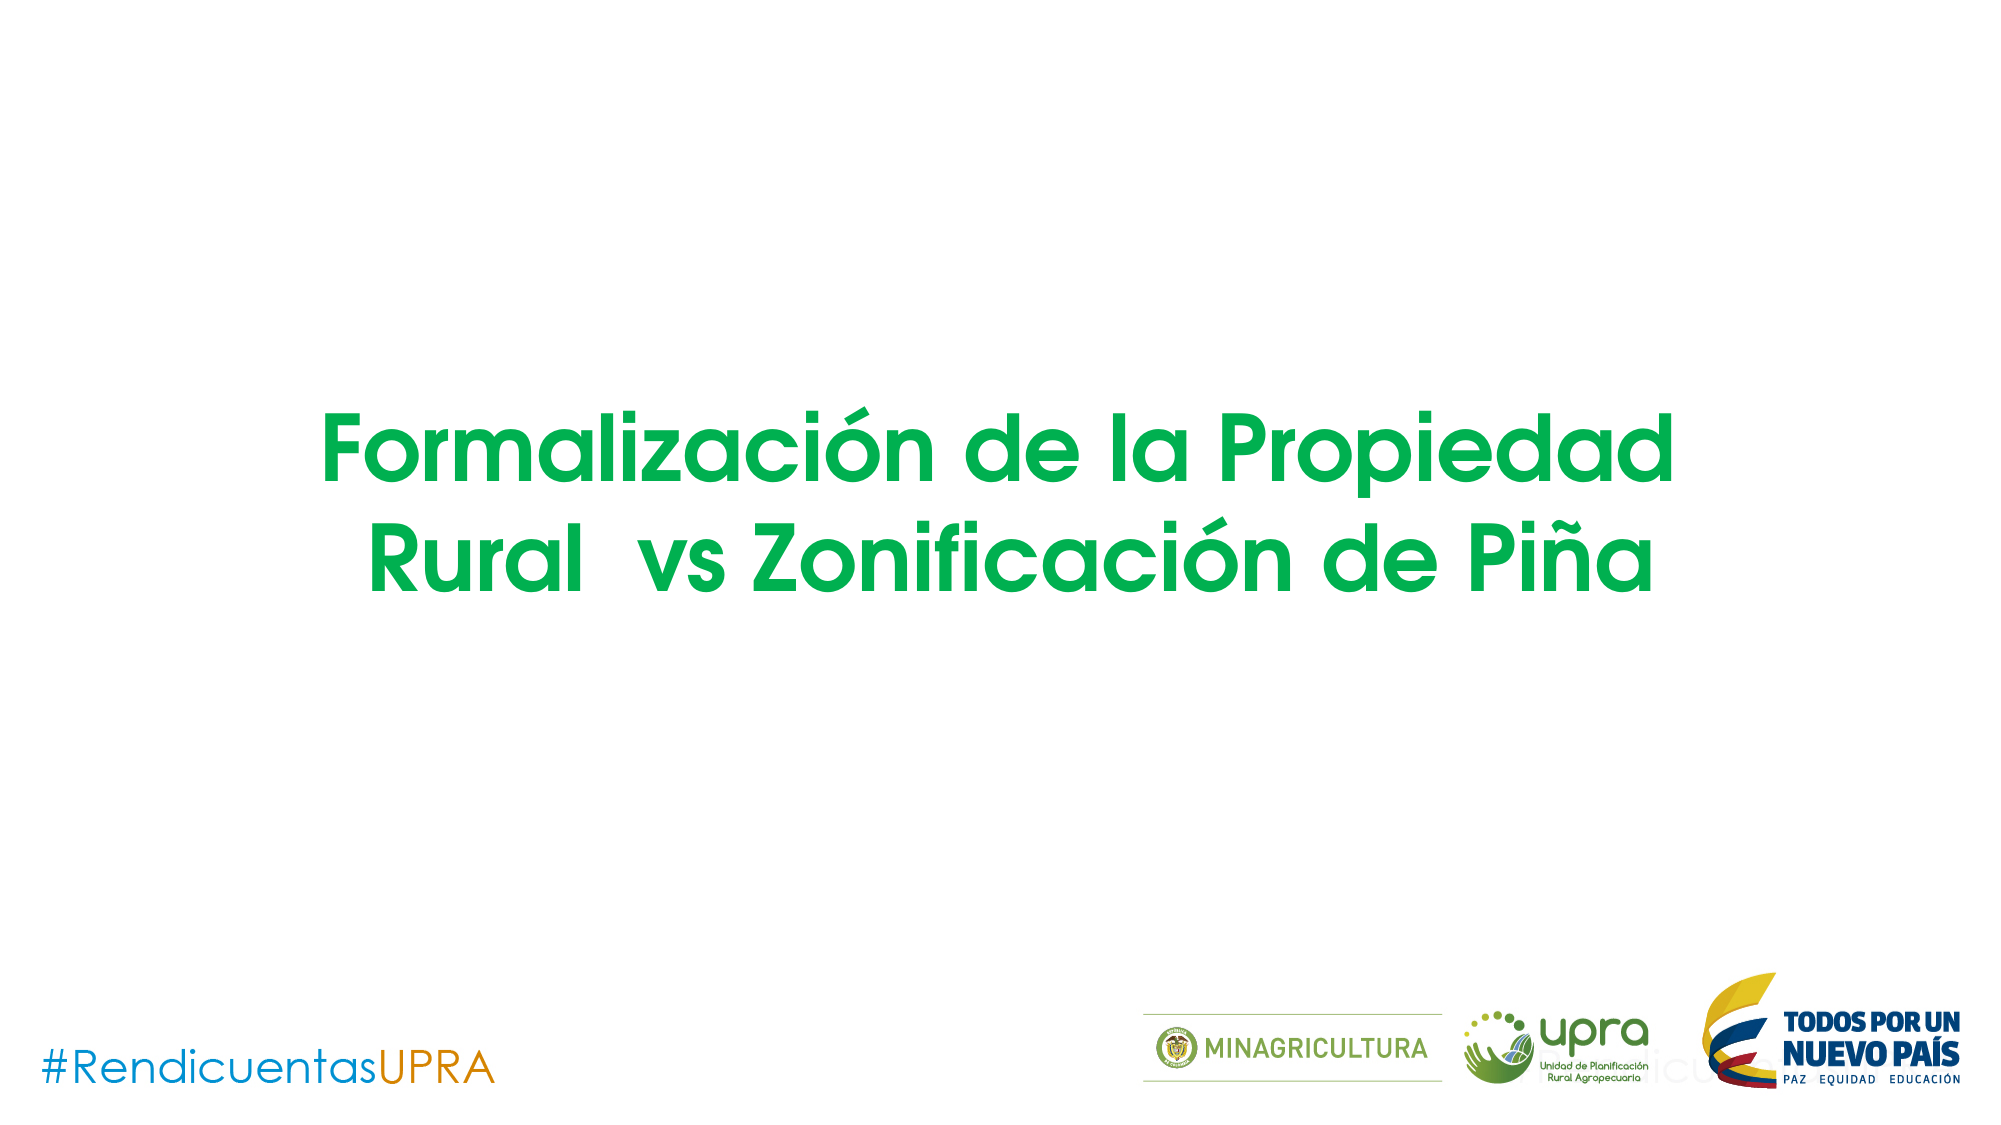

Formalización de la Propiedad
Rural  vs Zonificación de Piña